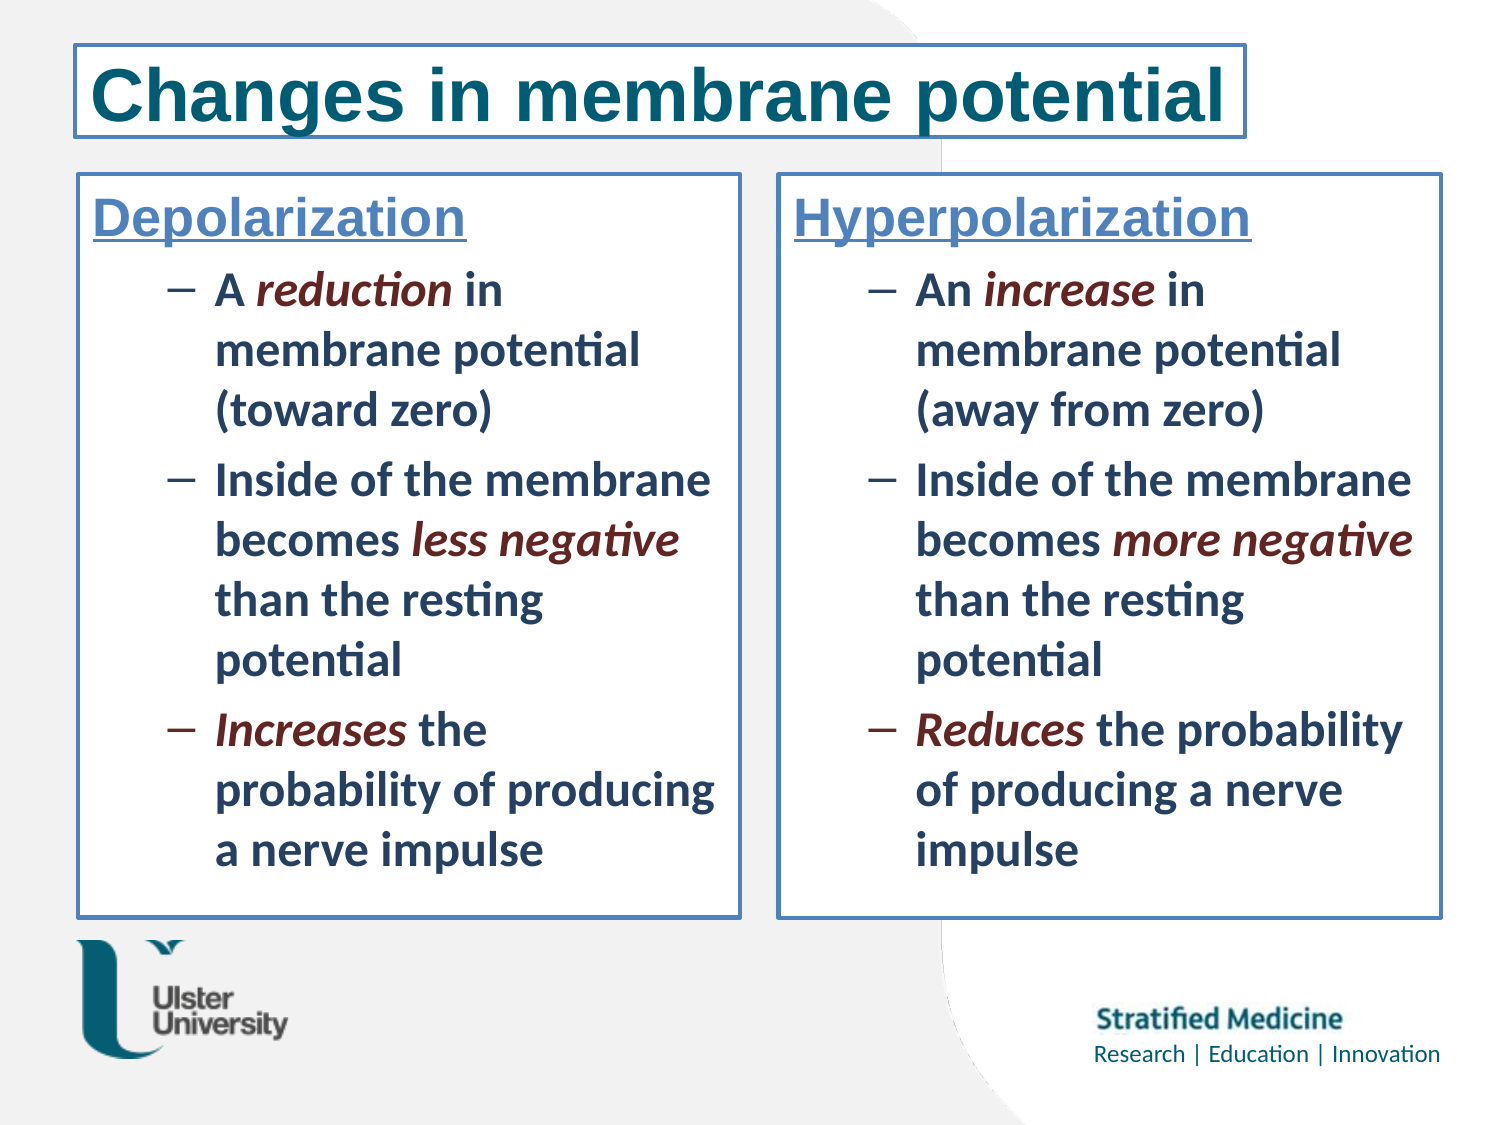

# Changes in membrane potential
Hyperpolarization
An increase in membrane potential (away from zero)
Inside of the membrane becomes more negative than the resting potential
Reduces the probability of producing a nerve impulse

Depolarization
A reduction in membrane potential (toward zero)
Inside of the membrane becomes less negative than the resting potential
Increases the probability of producing a nerve impulse